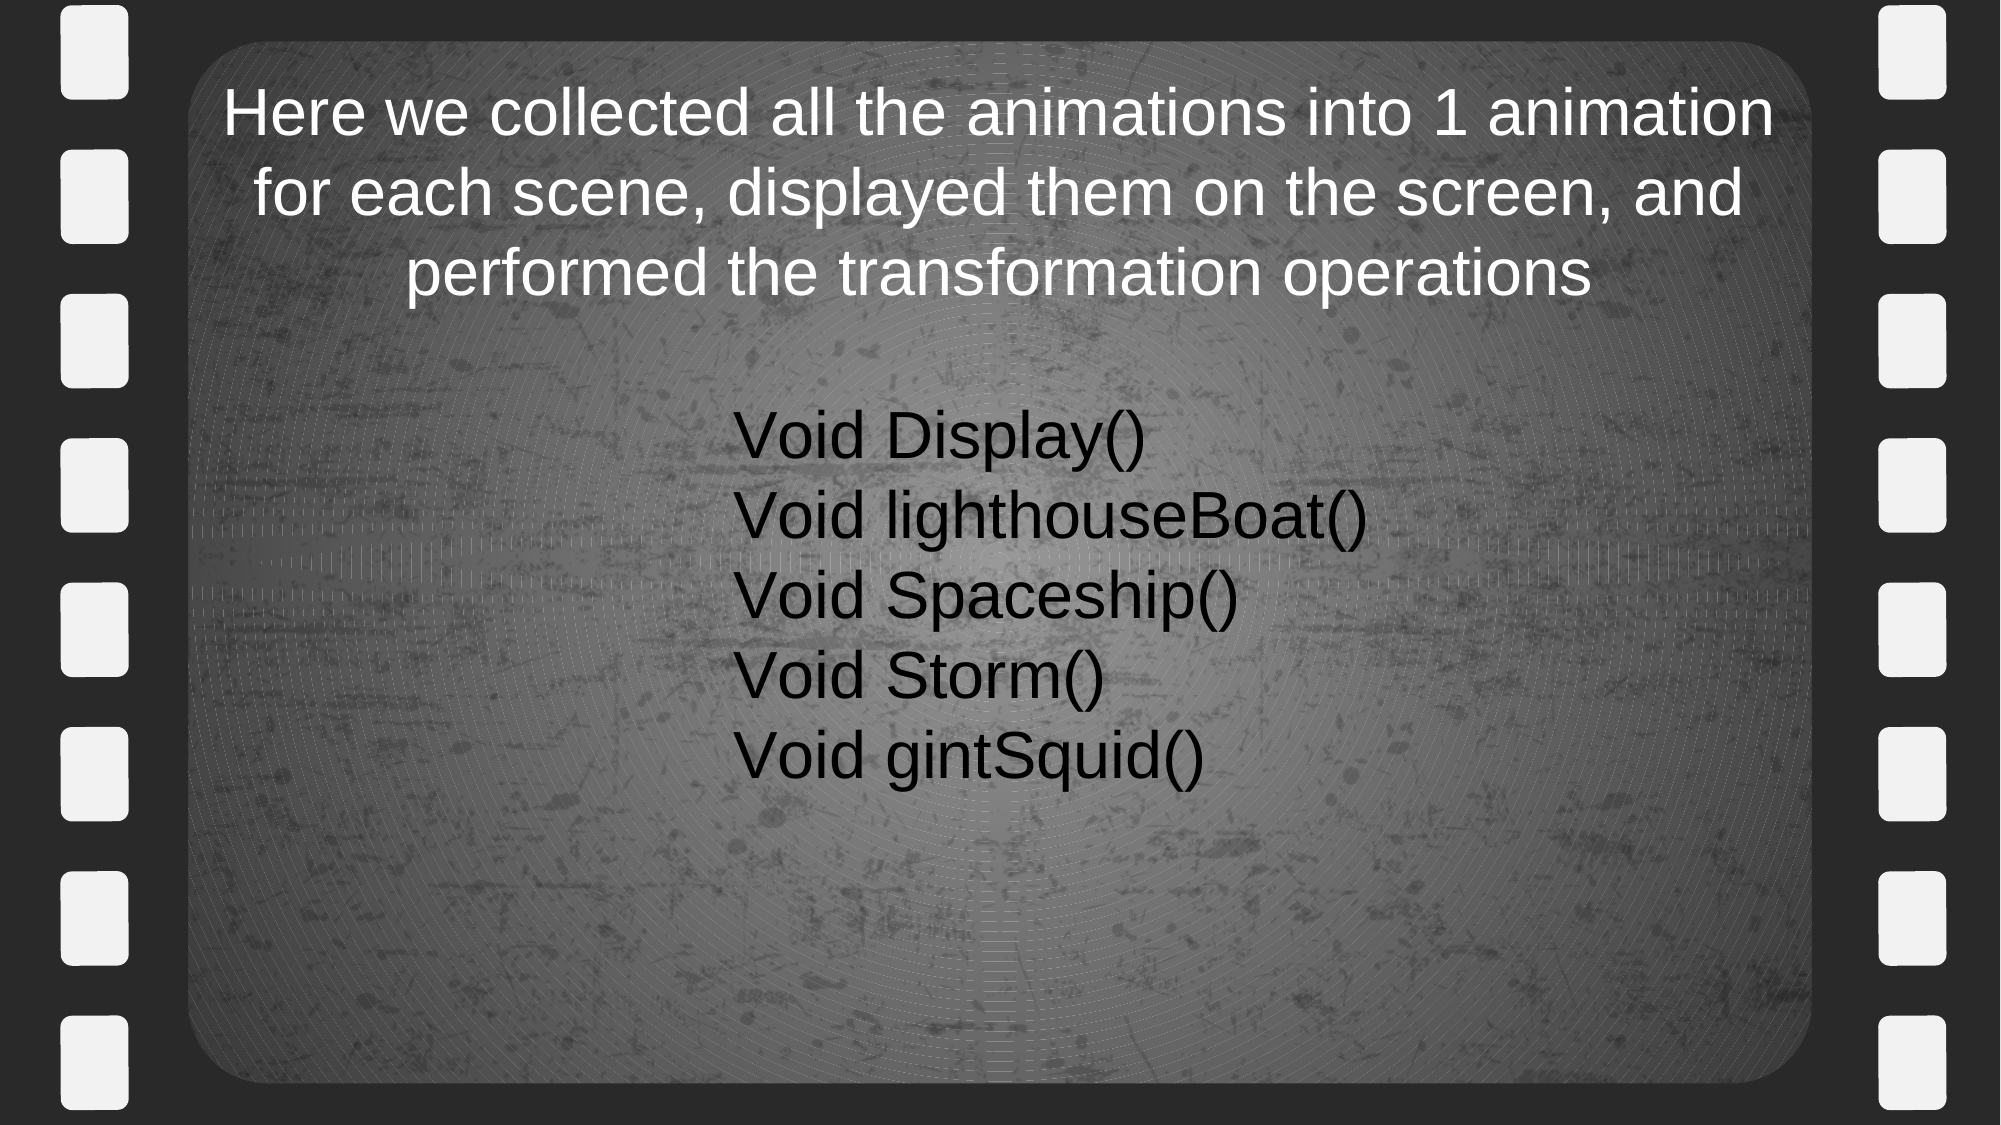

Here we collected all the animations into 1 animation for each scene, displayed them on the screen, and performed the transformation operations
Void Display()
Void lighthouseBoat()
Void Spaceship()
Void Storm()
Void gintSquid()